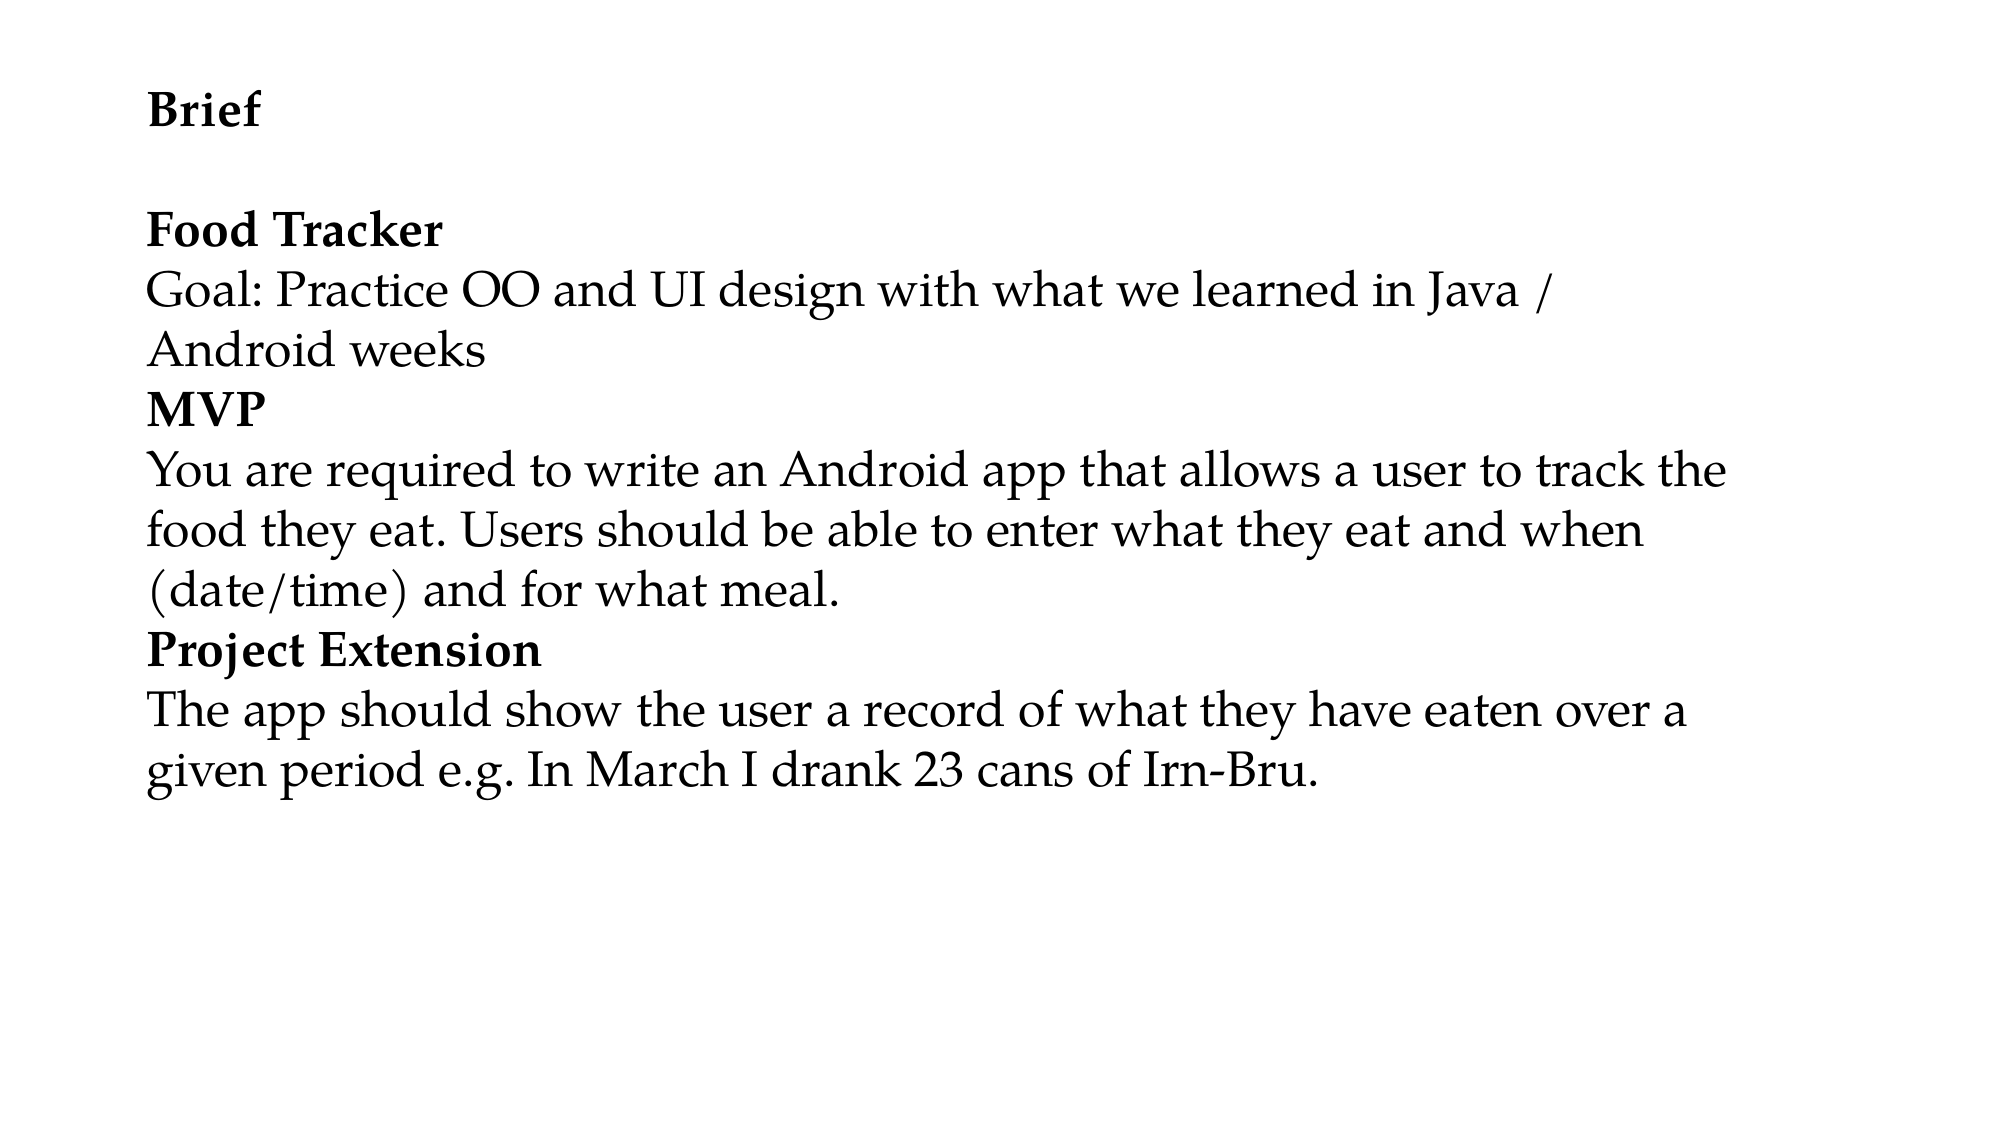

Brief

Food Tracker
Goal: Practice OO and UI design with what we learned in Java / Android weeks
MVP
You are required to write an Android app that allows a user to track the food they eat. Users should be able to enter what they eat and when (date/time) and for what meal.
Project Extension
The app should show the user a record of what they have eaten over a given period e.g. In March I drank 23 cans of Irn-Bru.